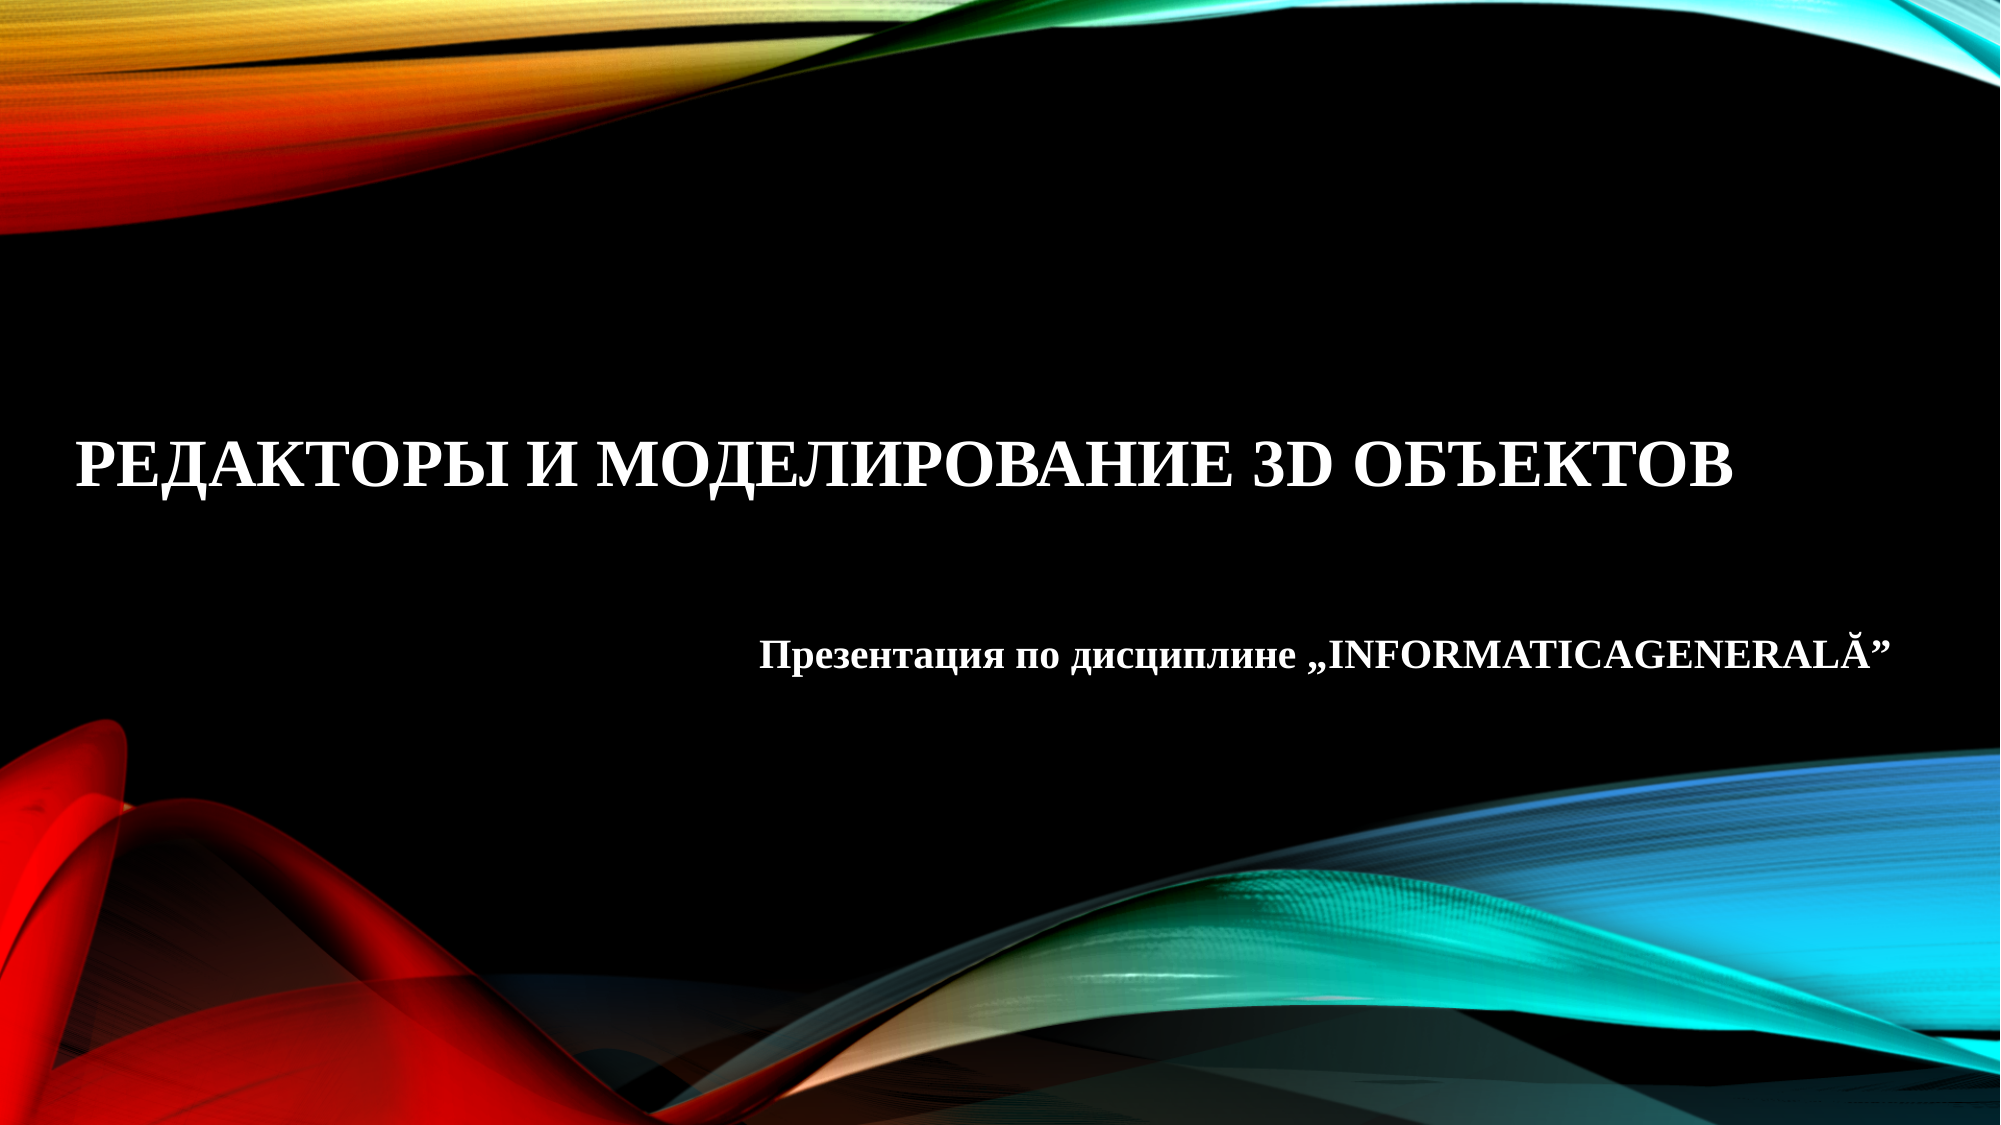

# РЕДАКТОРЫ И МОДЕЛИРОВАНИЕ 3D ОБЪЕКТОВ
Презентация по дисциплине „INFORMATICAGENERALĂ”